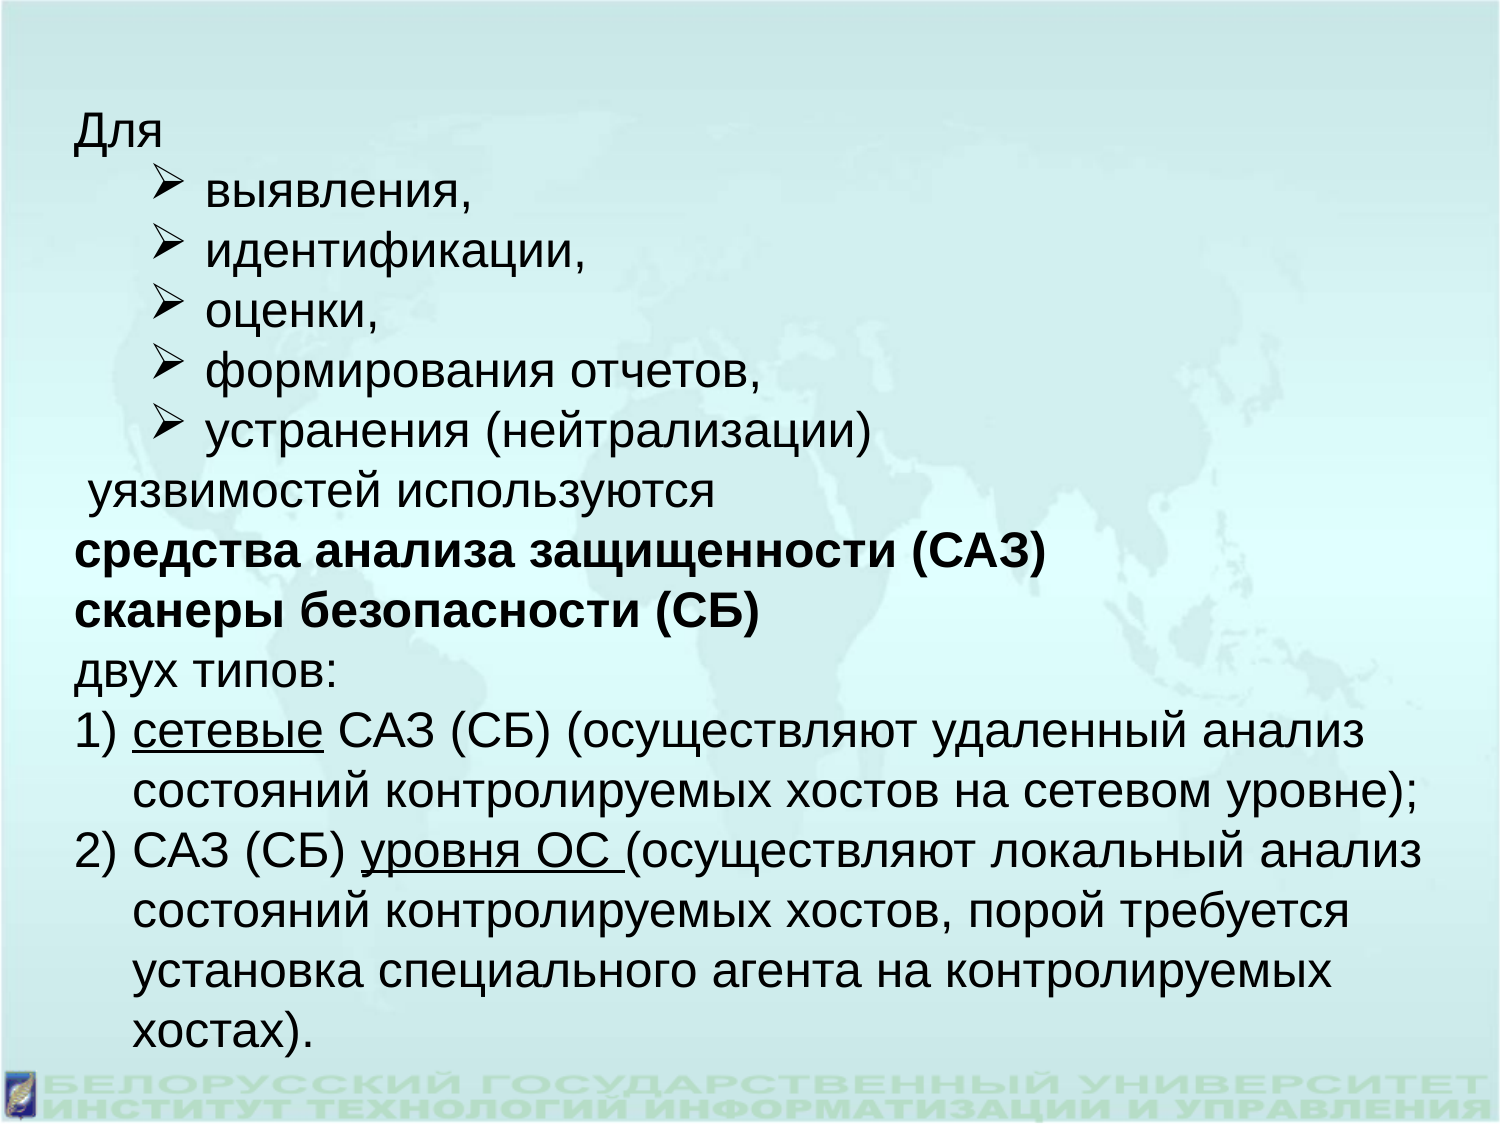

Для
выявления,
идентификации,
оценки,
формирования отчетов,
устранения (нейтрализации)
 уязвимостей используются
средства анализа защищенности (САЗ)
сканеры безопасности (СБ)
двух типов:
1) сетевые САЗ (СБ) (осуществляют удаленный анализ состояний контролируемых хостов на сетевом уровне);
2) САЗ (СБ) уровня ОС (осуществляют локальный анализ состояний контролируемых хостов, порой требуется установка специального агента на контролируемых хостах).